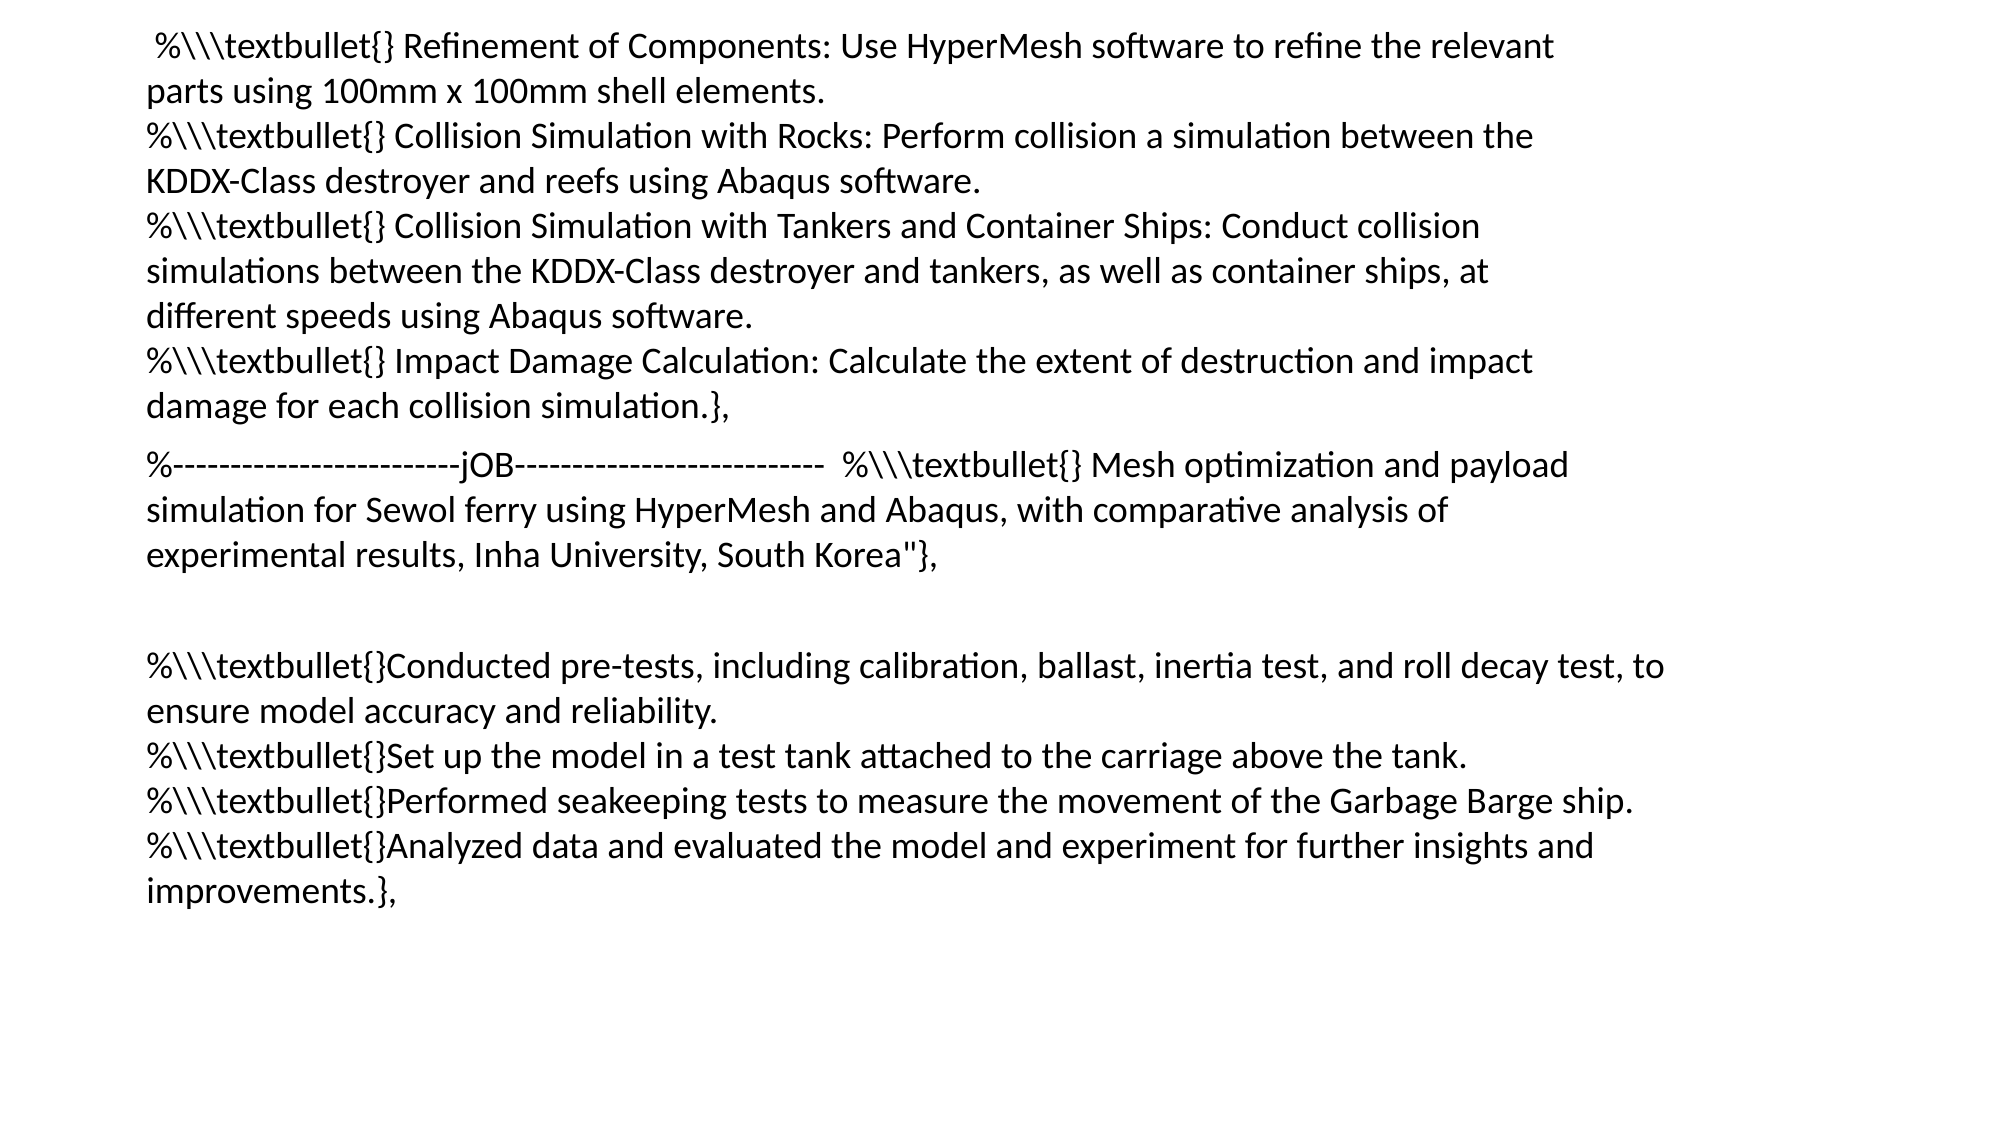

%\\\textbullet{} Refinement of Components: Use HyperMesh software to refine the relevant parts using 100mm x 100mm shell elements.
%\\\textbullet{} Collision Simulation with Rocks: Perform collision a simulation between the KDDX-Class destroyer and reefs using Abaqus software.
%\\\textbullet{} Collision Simulation with Tankers and Container Ships: Conduct collision simulations between the KDDX-Class destroyer and tankers, as well as container ships, at different speeds using Abaqus software.
%\\\textbullet{} Impact Damage Calculation: Calculate the extent of destruction and impact damage for each collision simulation.},
%-------------------------jOB---------------------------  %\\\textbullet{} Mesh optimization and payload simulation for Sewol ferry using HyperMesh and Abaqus, with comparative analysis of experimental results, Inha University, South Korea"},
%\\\textbullet{}Conducted pre-tests, including calibration, ballast, inertia test, and roll decay test, to ensure model accuracy and reliability.
%\\\textbullet{}Set up the model in a test tank attached to the carriage above the tank.
%\\\textbullet{}Performed seakeeping tests to measure the movement of the Garbage Barge ship.
%\\\textbullet{}Analyzed data and evaluated the model and experiment for further insights and improvements.},